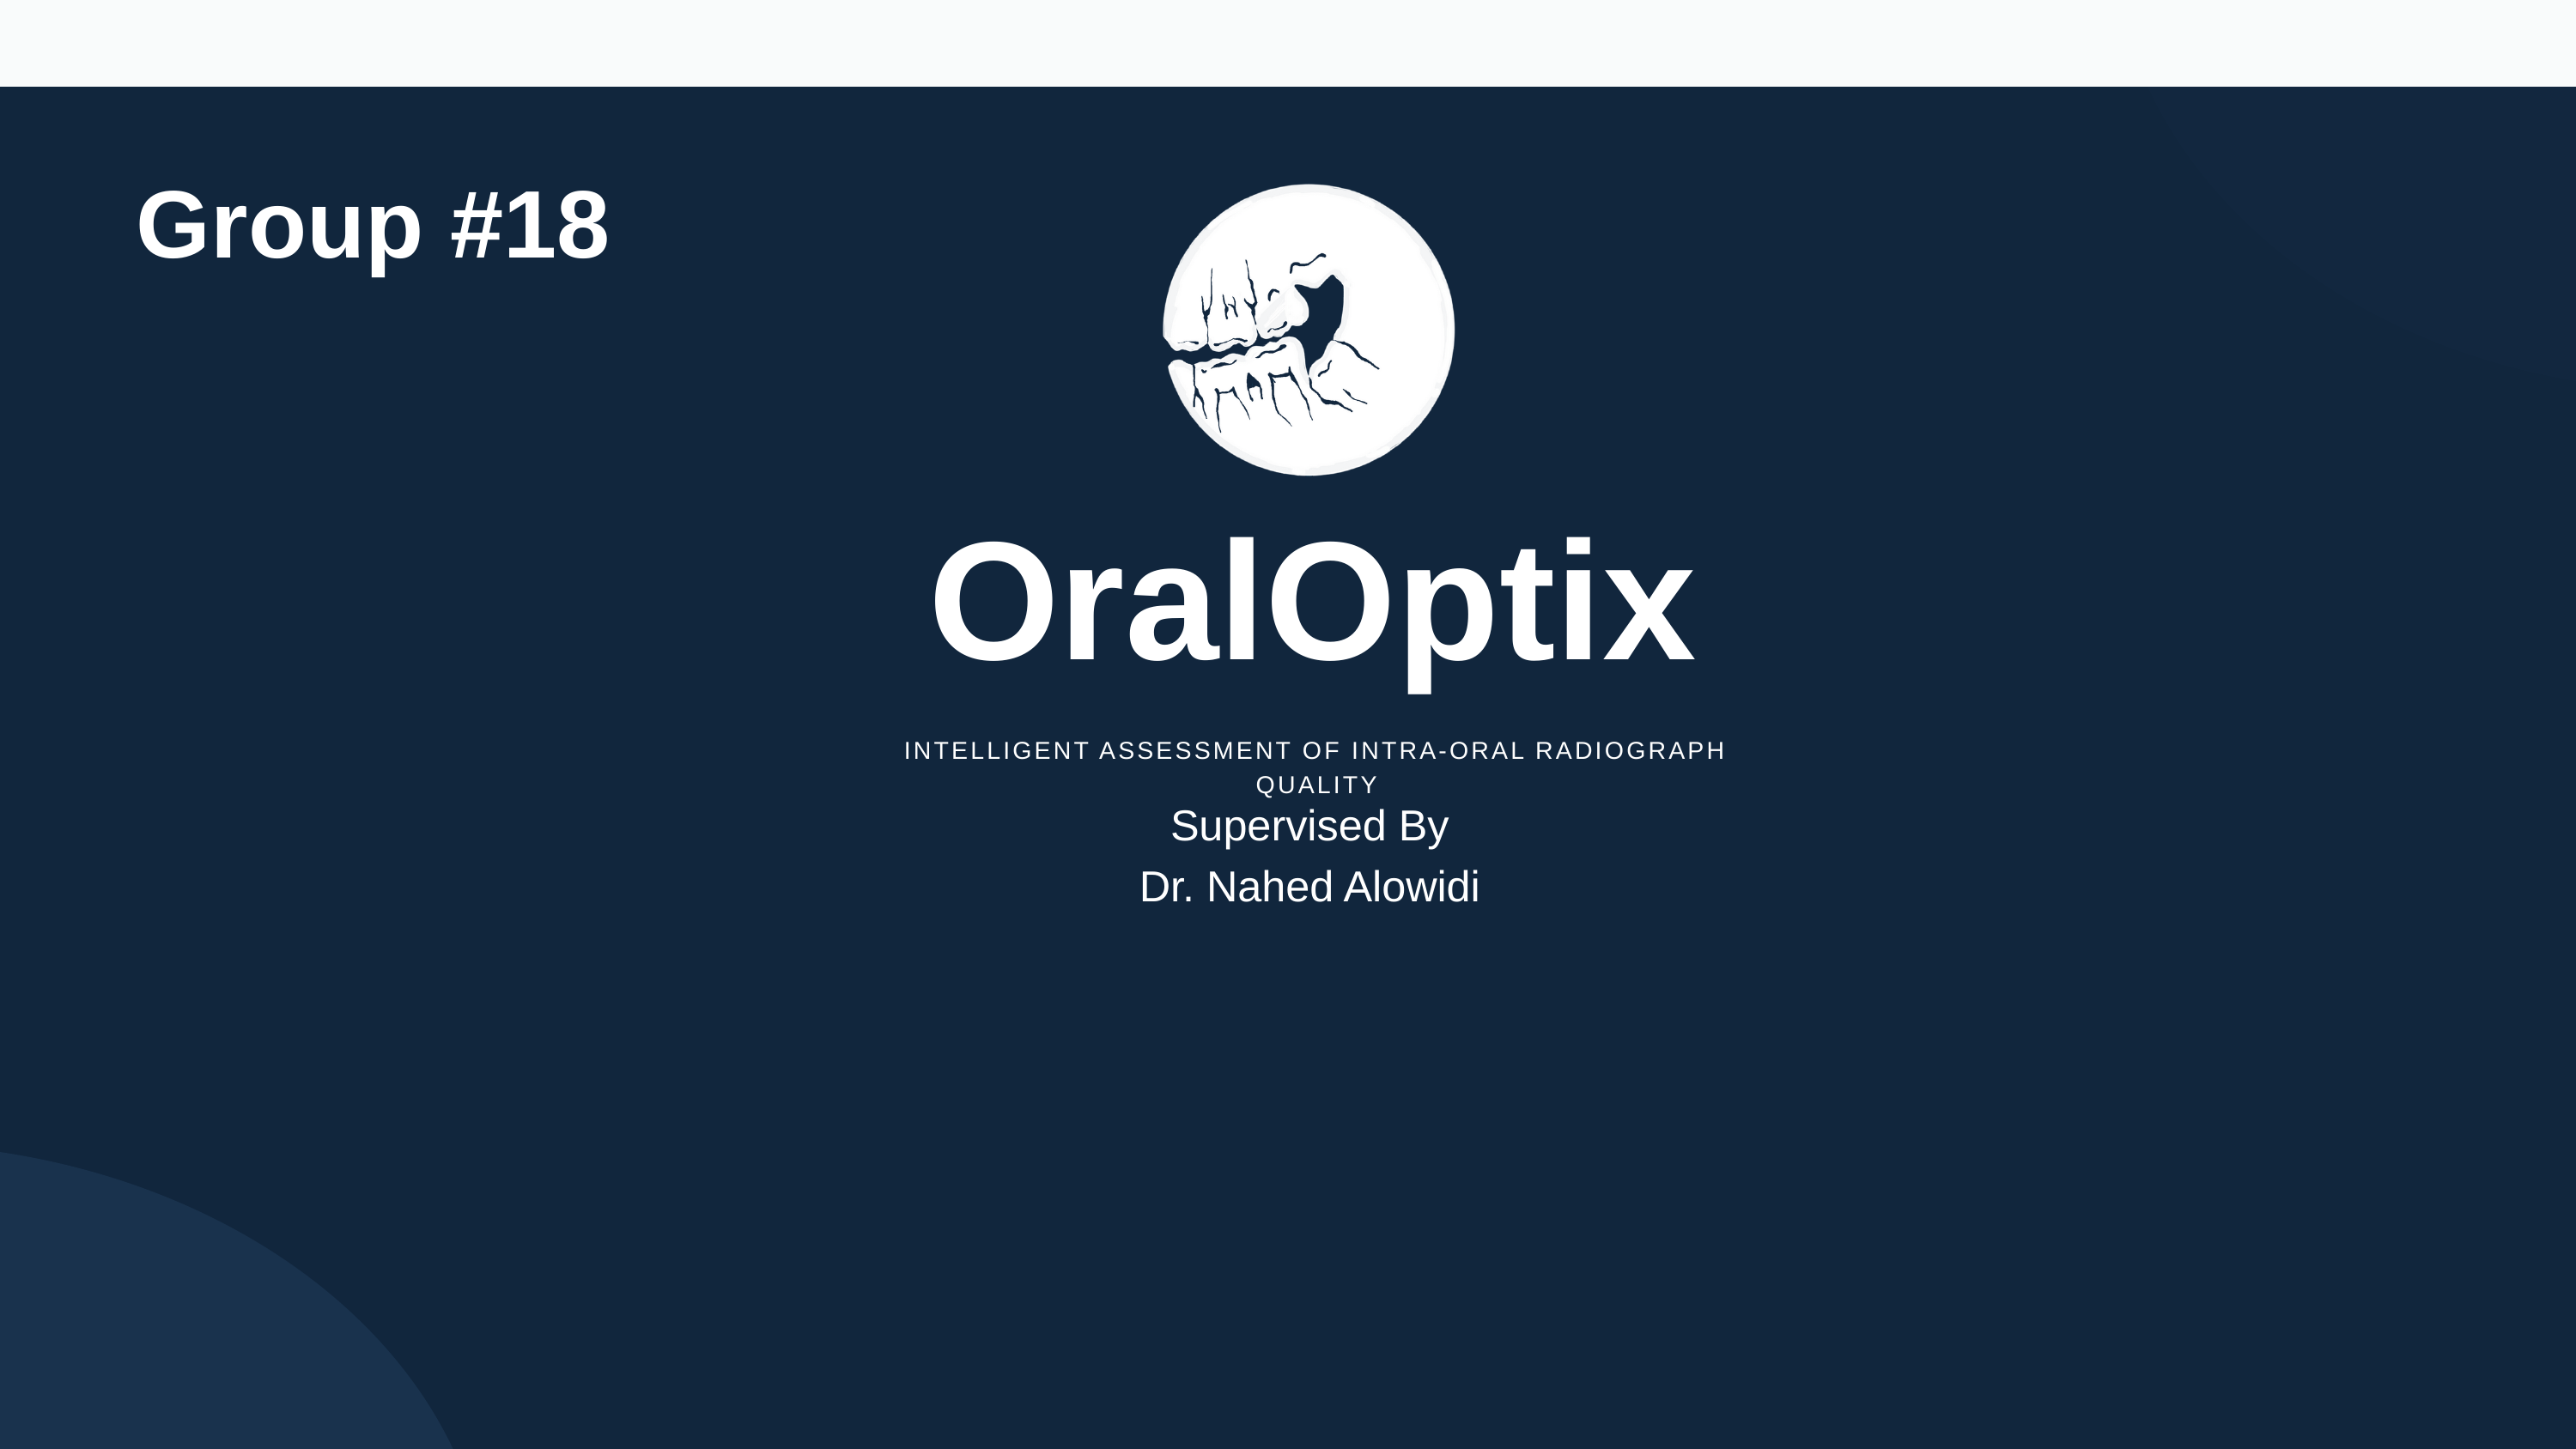

Group #18

OralOptix
INTELLIGENT ASSESSMENT OF INTRA-ORAL RADIOGRAPH QUALITY

Supervised By
 Dr. Nahed Alowidi